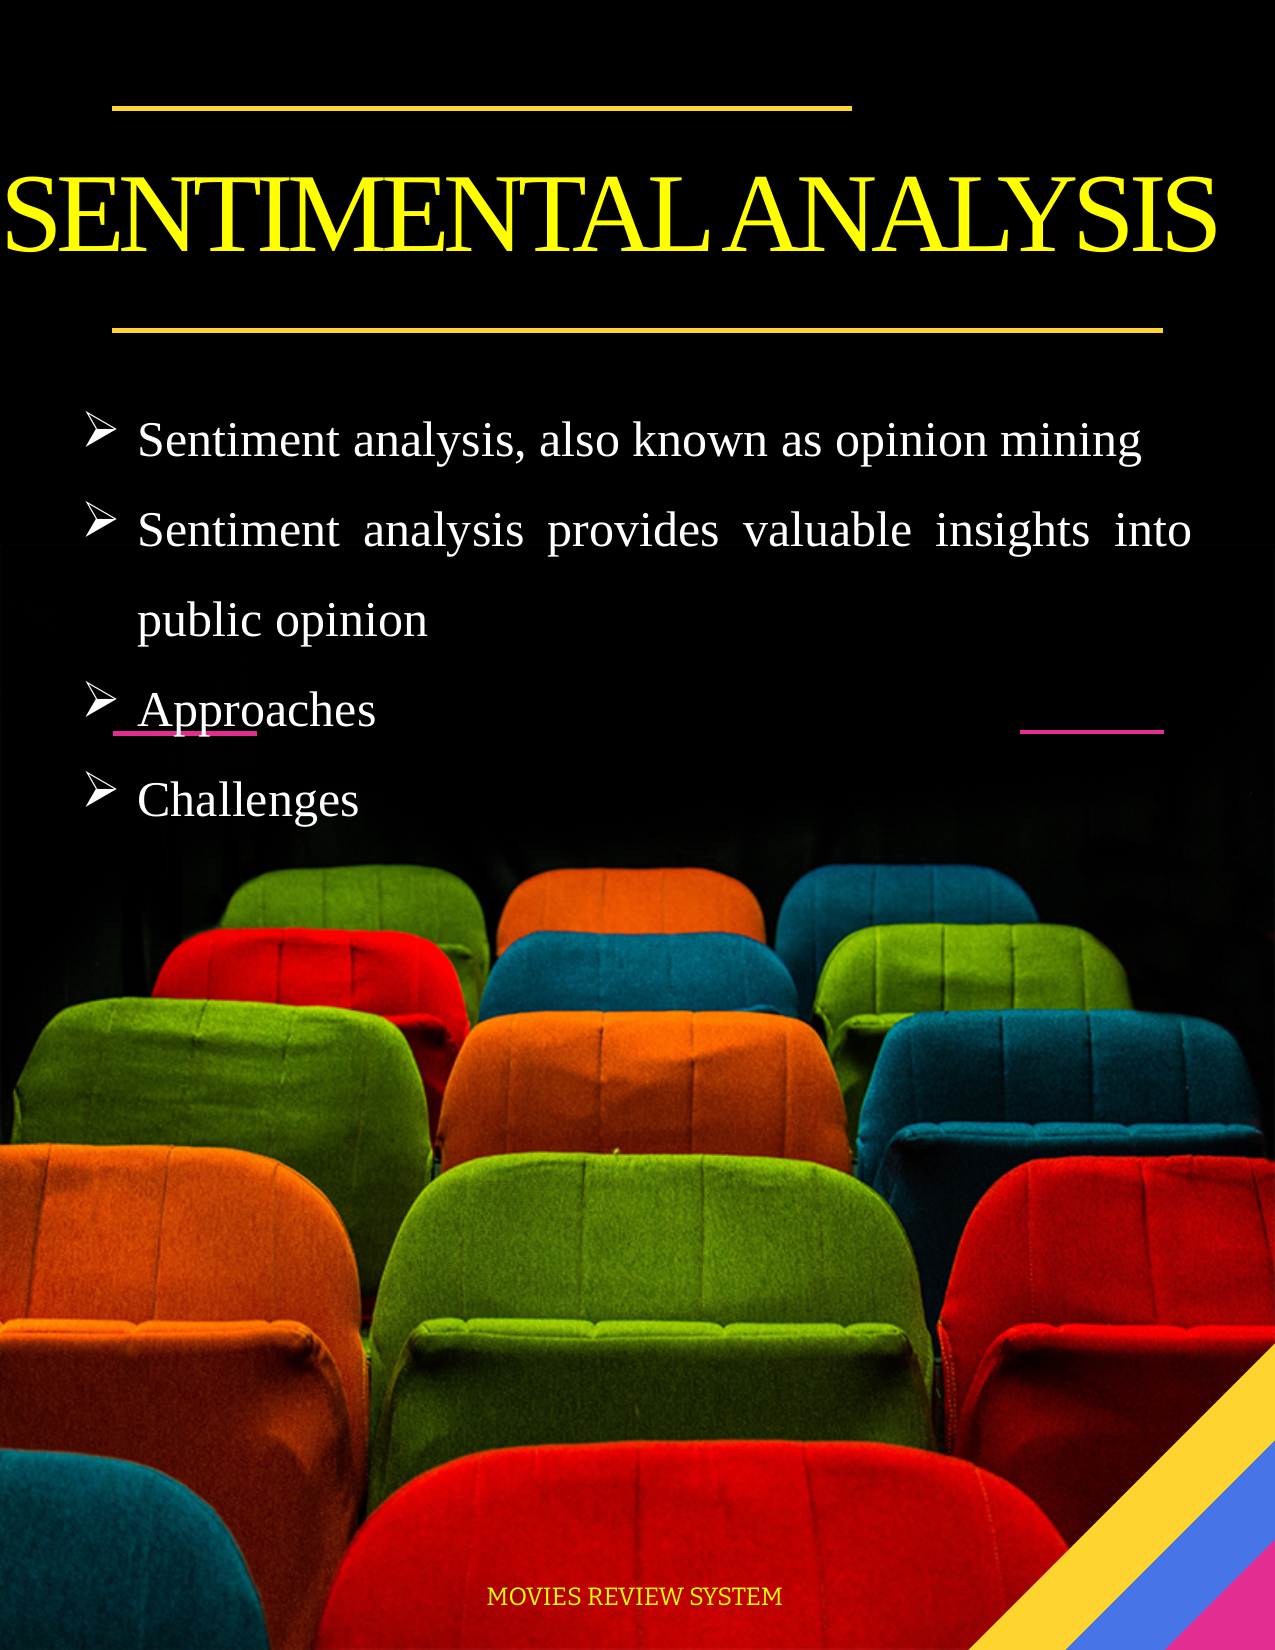

# SENTIMENTAL ANALYSIS
Sentiment analysis, also known as opinion mining
Sentiment analysis provides valuable insights into public opinion
Approaches
Challenges

MOVIES REVIEW SYSTEM